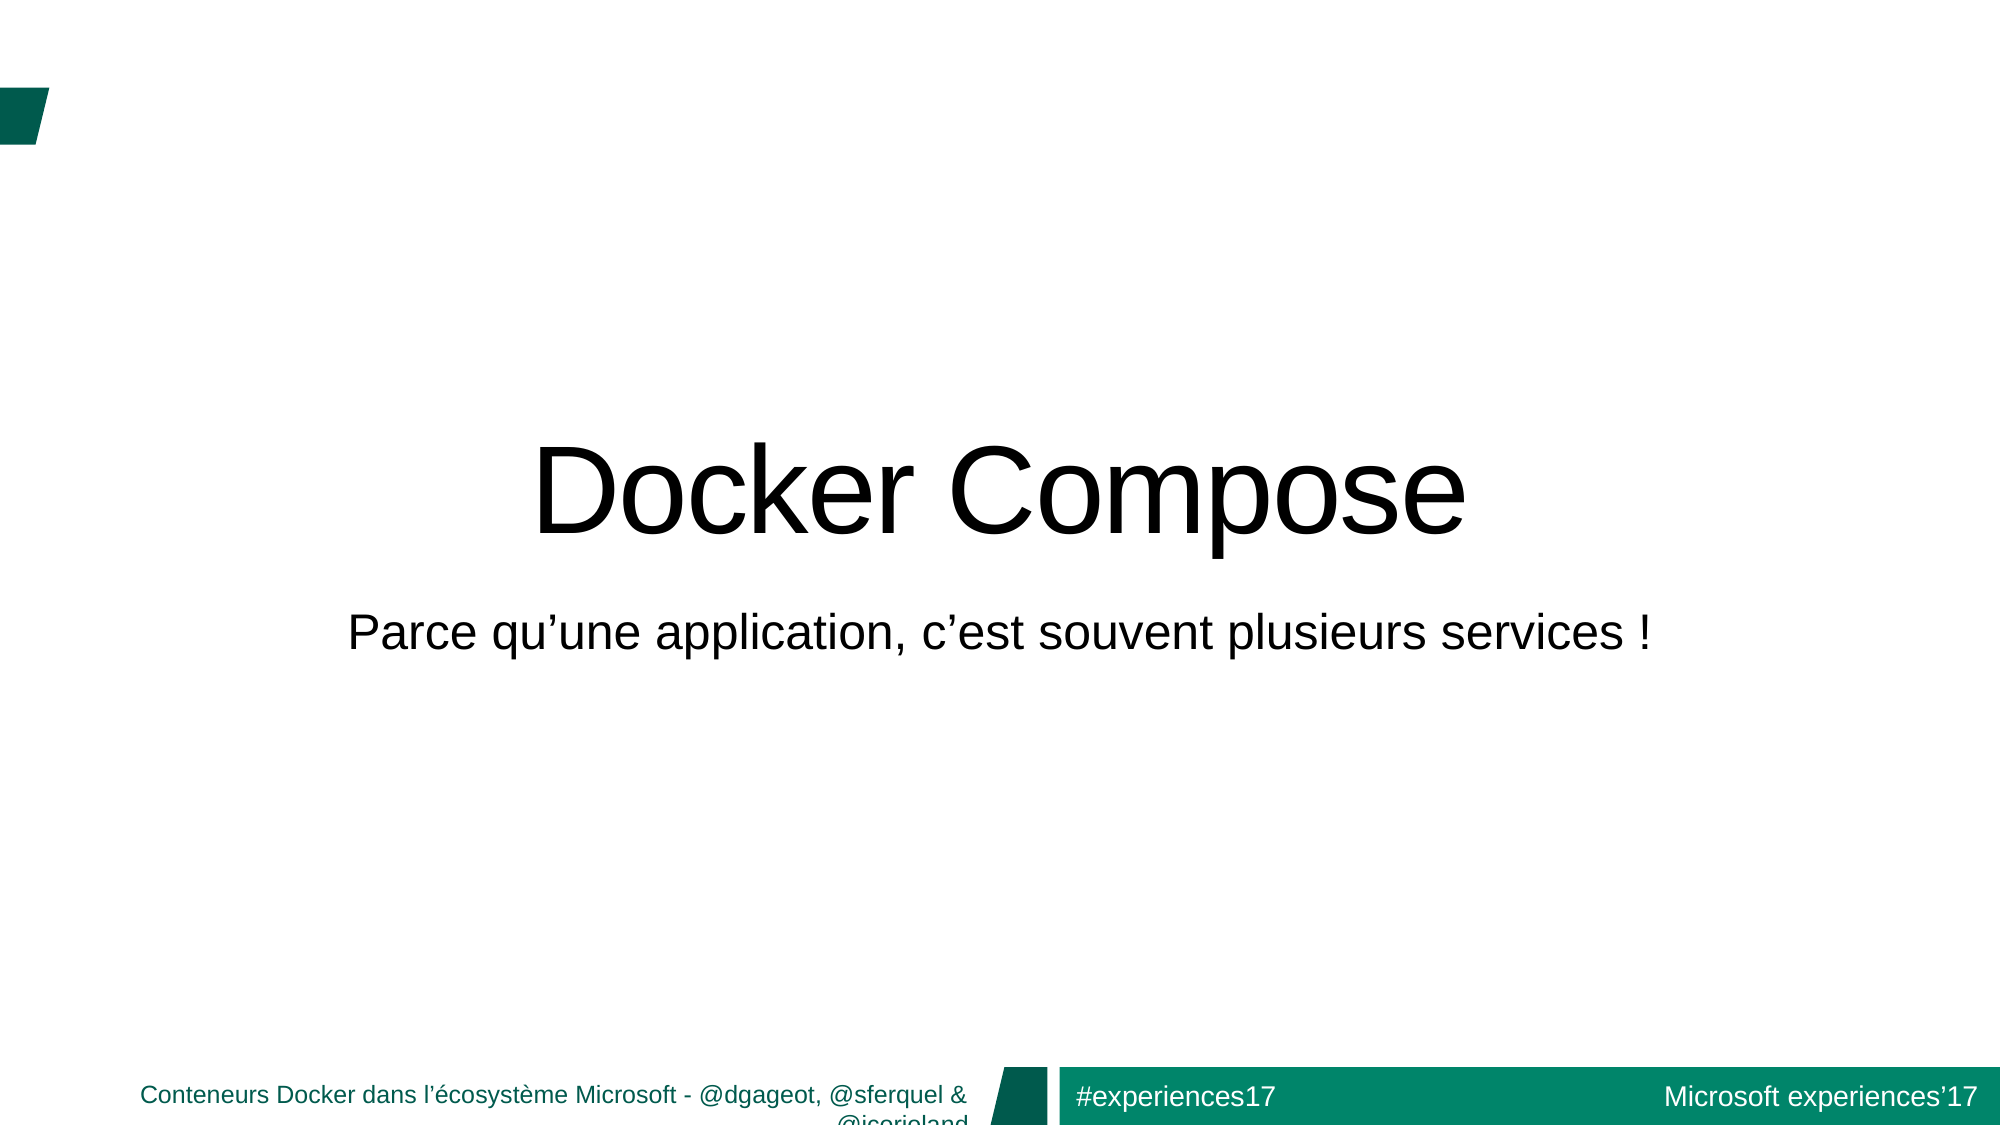

# Docker Compose
Parce qu’une application, c’est souvent plusieurs services !